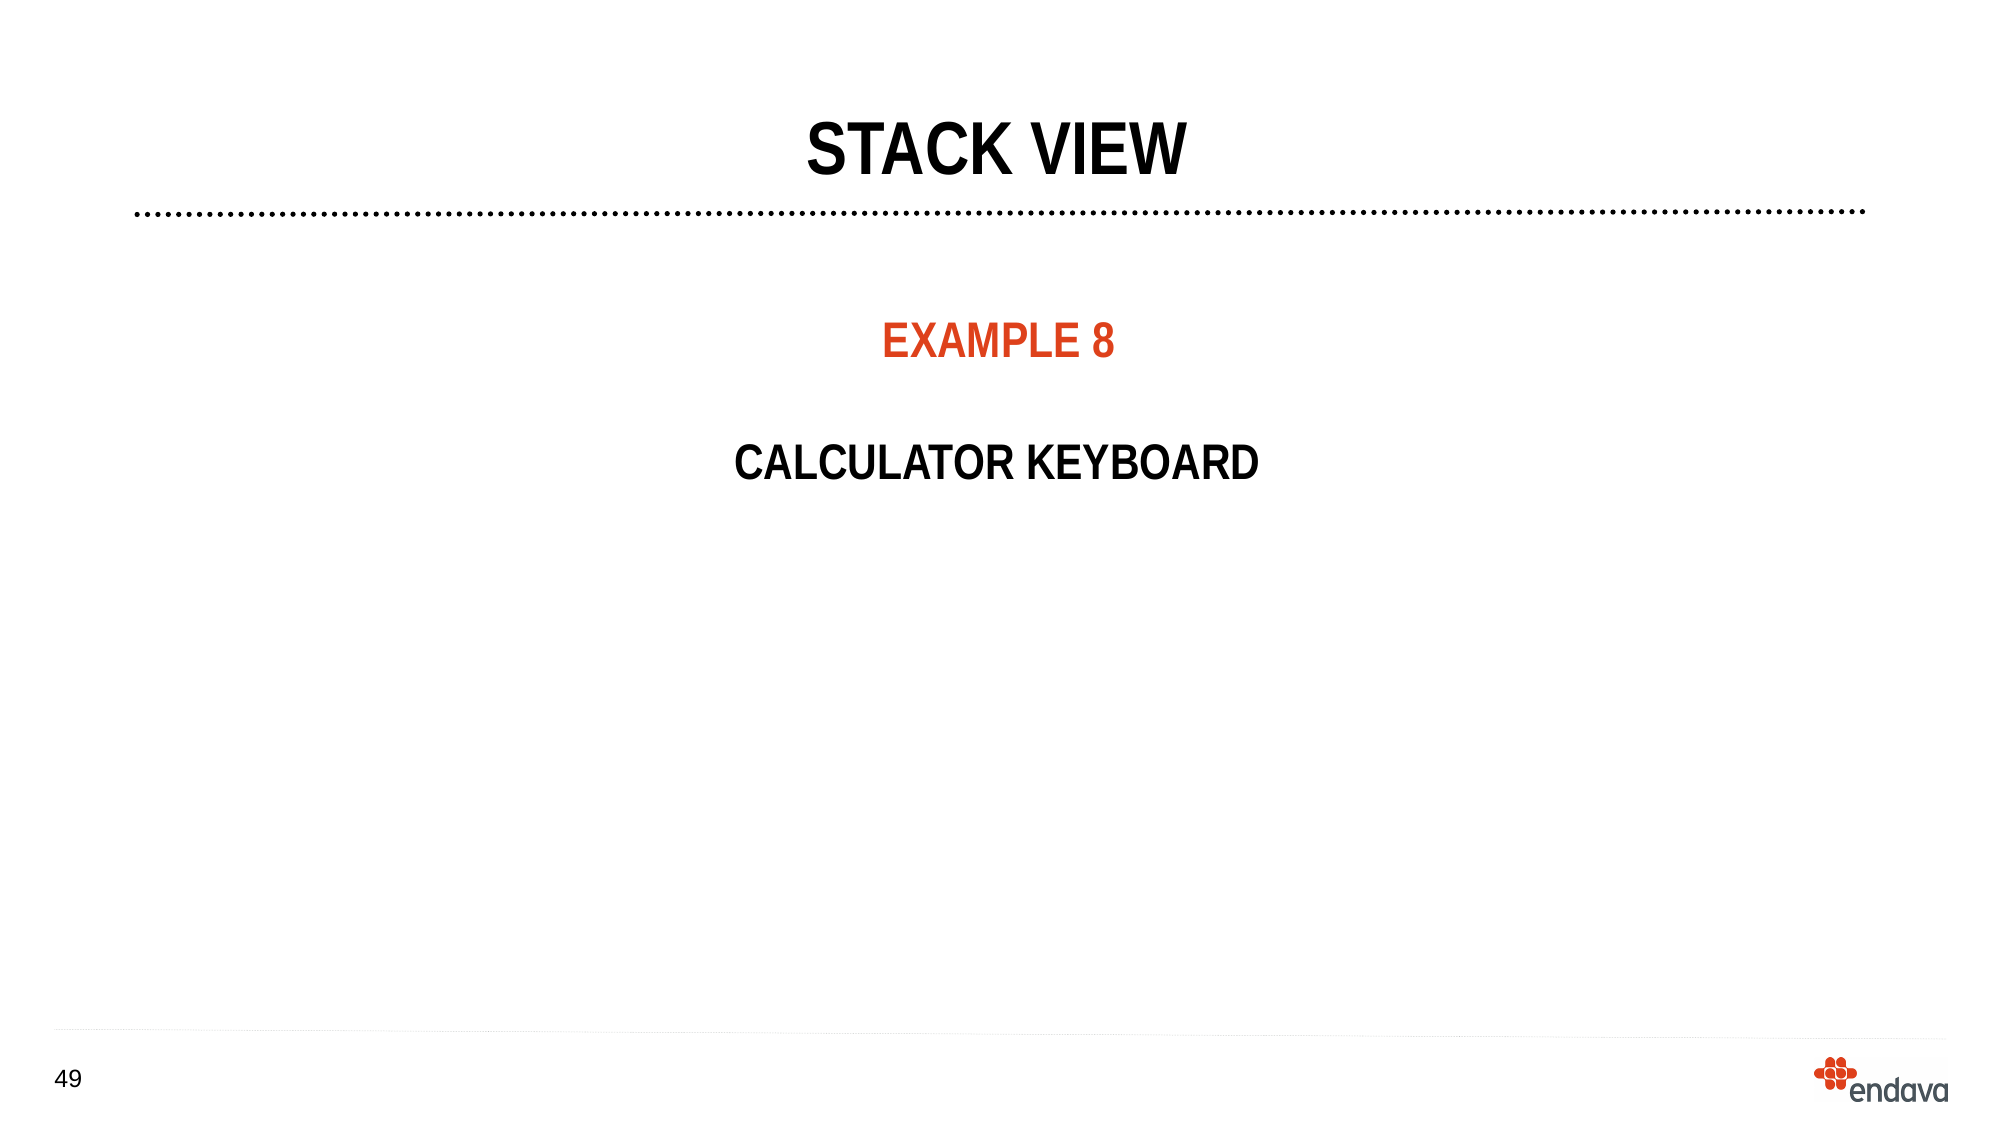

# STACK VIEW
EXAMPLE 8
CALCULATOR keyboard